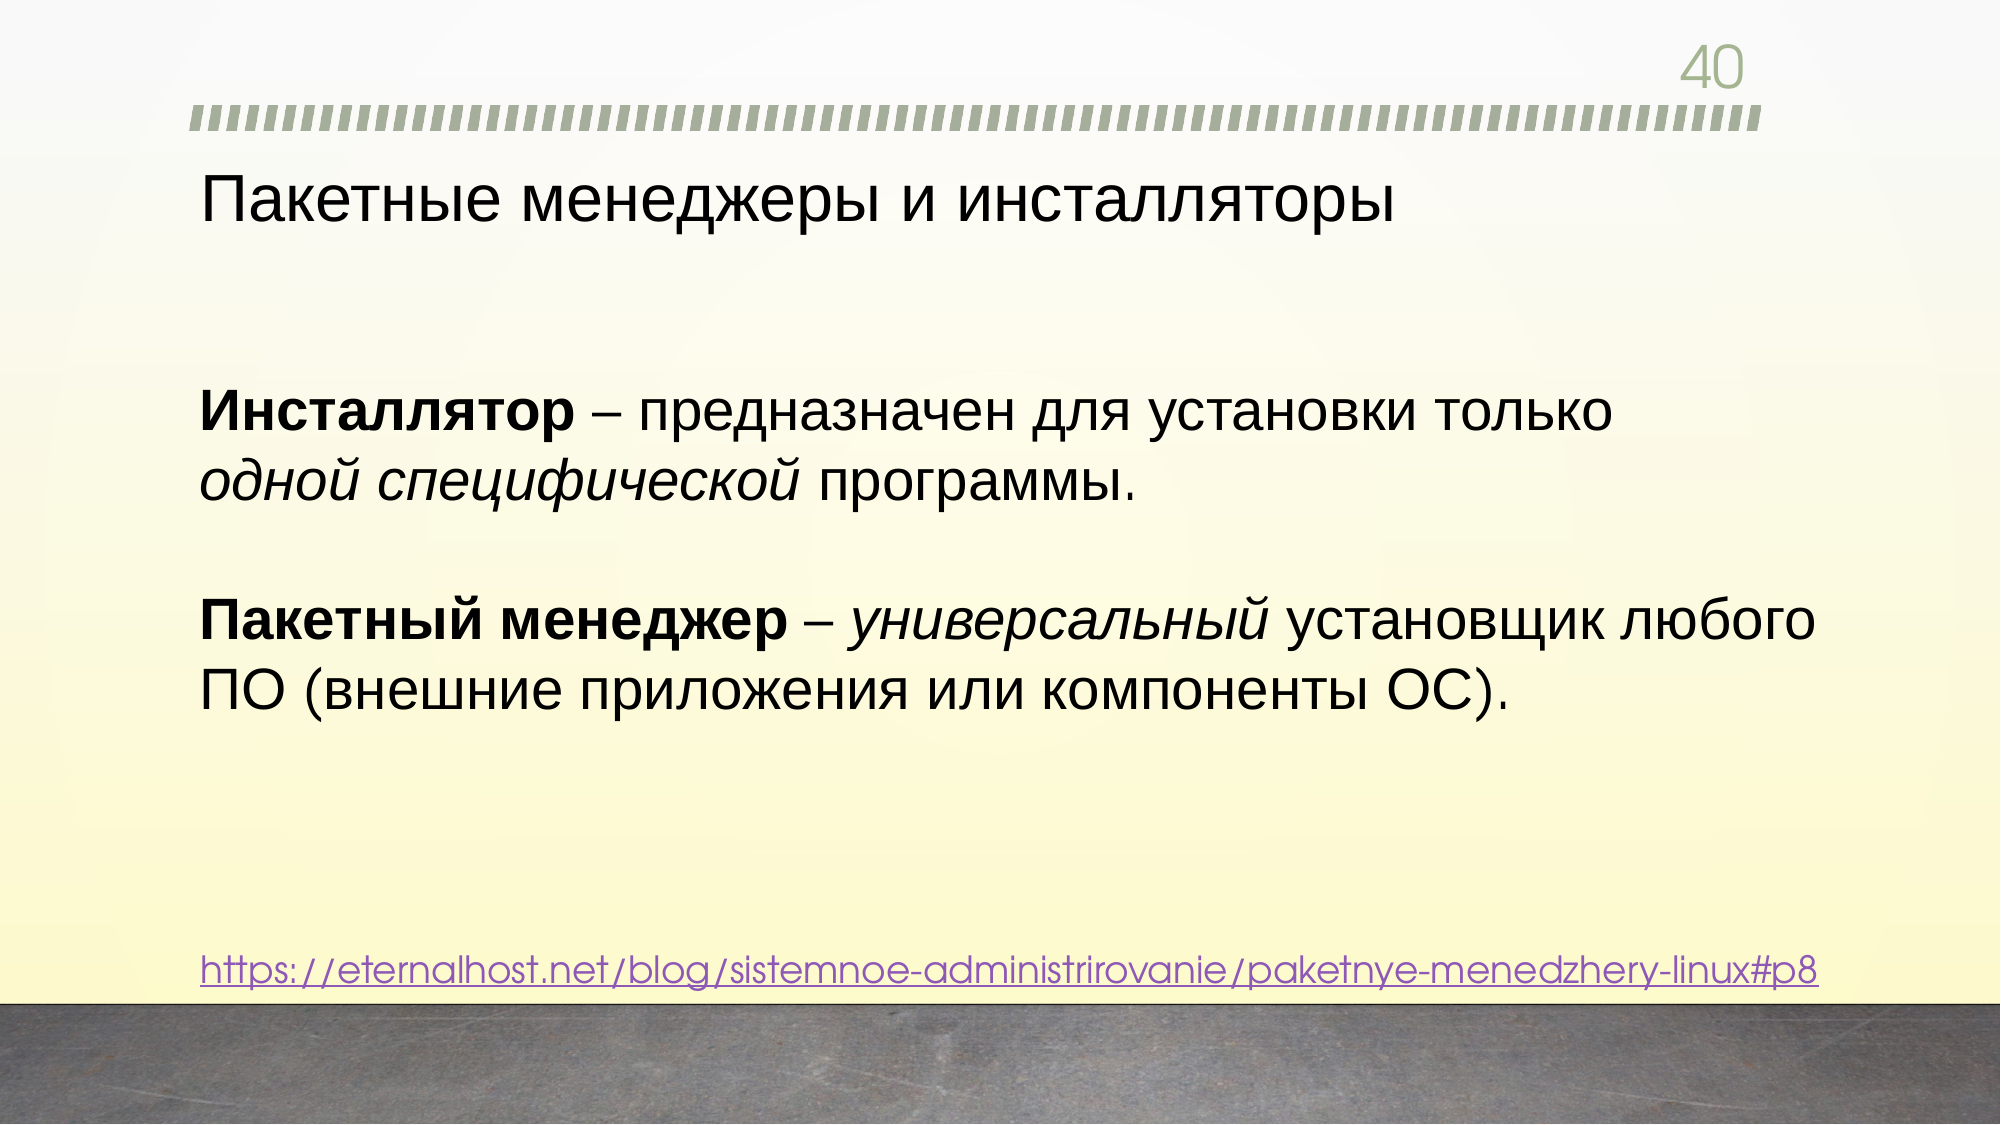

40
# Пакетные менеджеры и инсталляторы
Инсталлятор – предназначен для установки только одной специфической программы.
Пакетный менеджер – универсальный установщик любого ПО (внешние приложения или компоненты ОС).
https://eternalhost.net/blog/sistemnoe-administrirovanie/paketnye-menedzhery-linux#p8